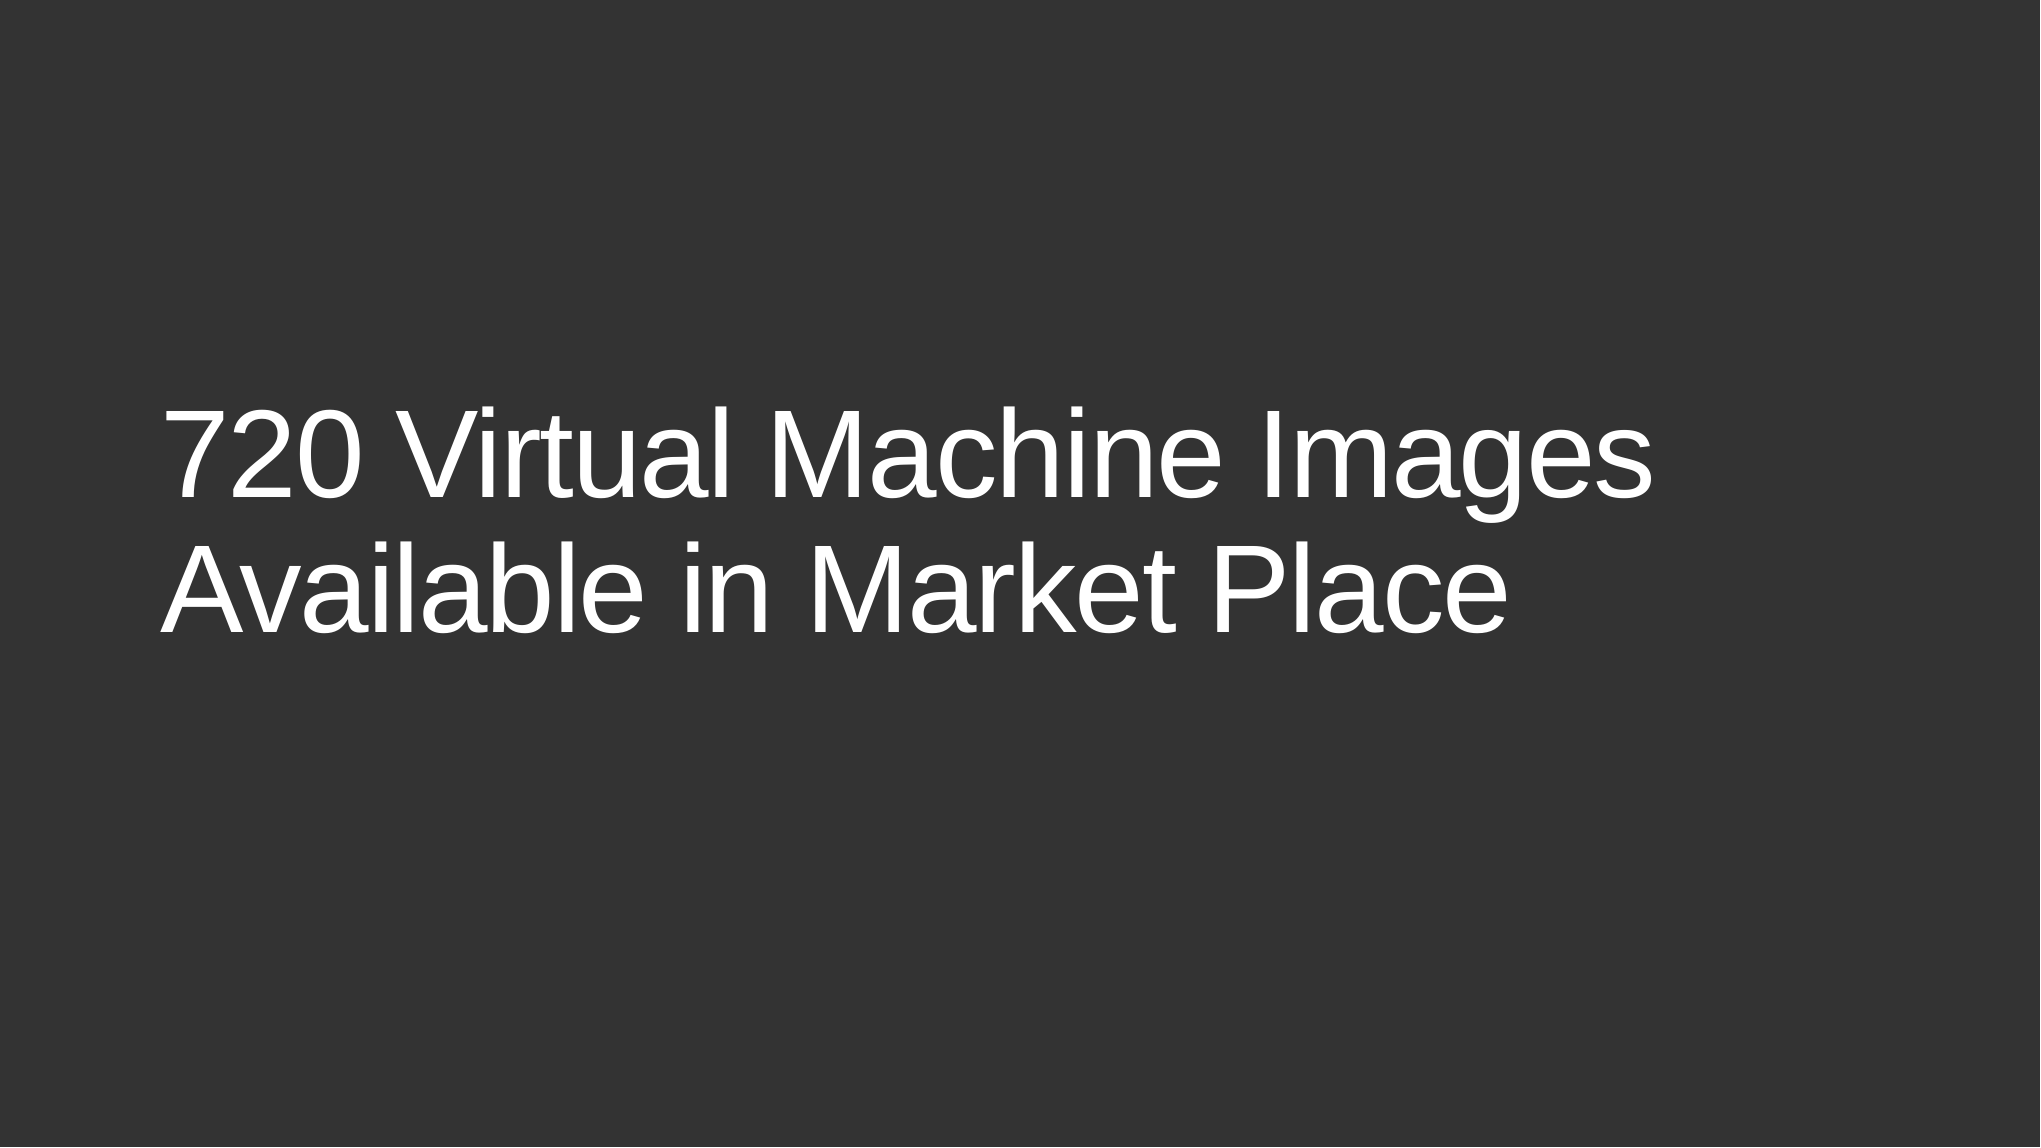

# 720 Virtual Machine Images Available in Market Place